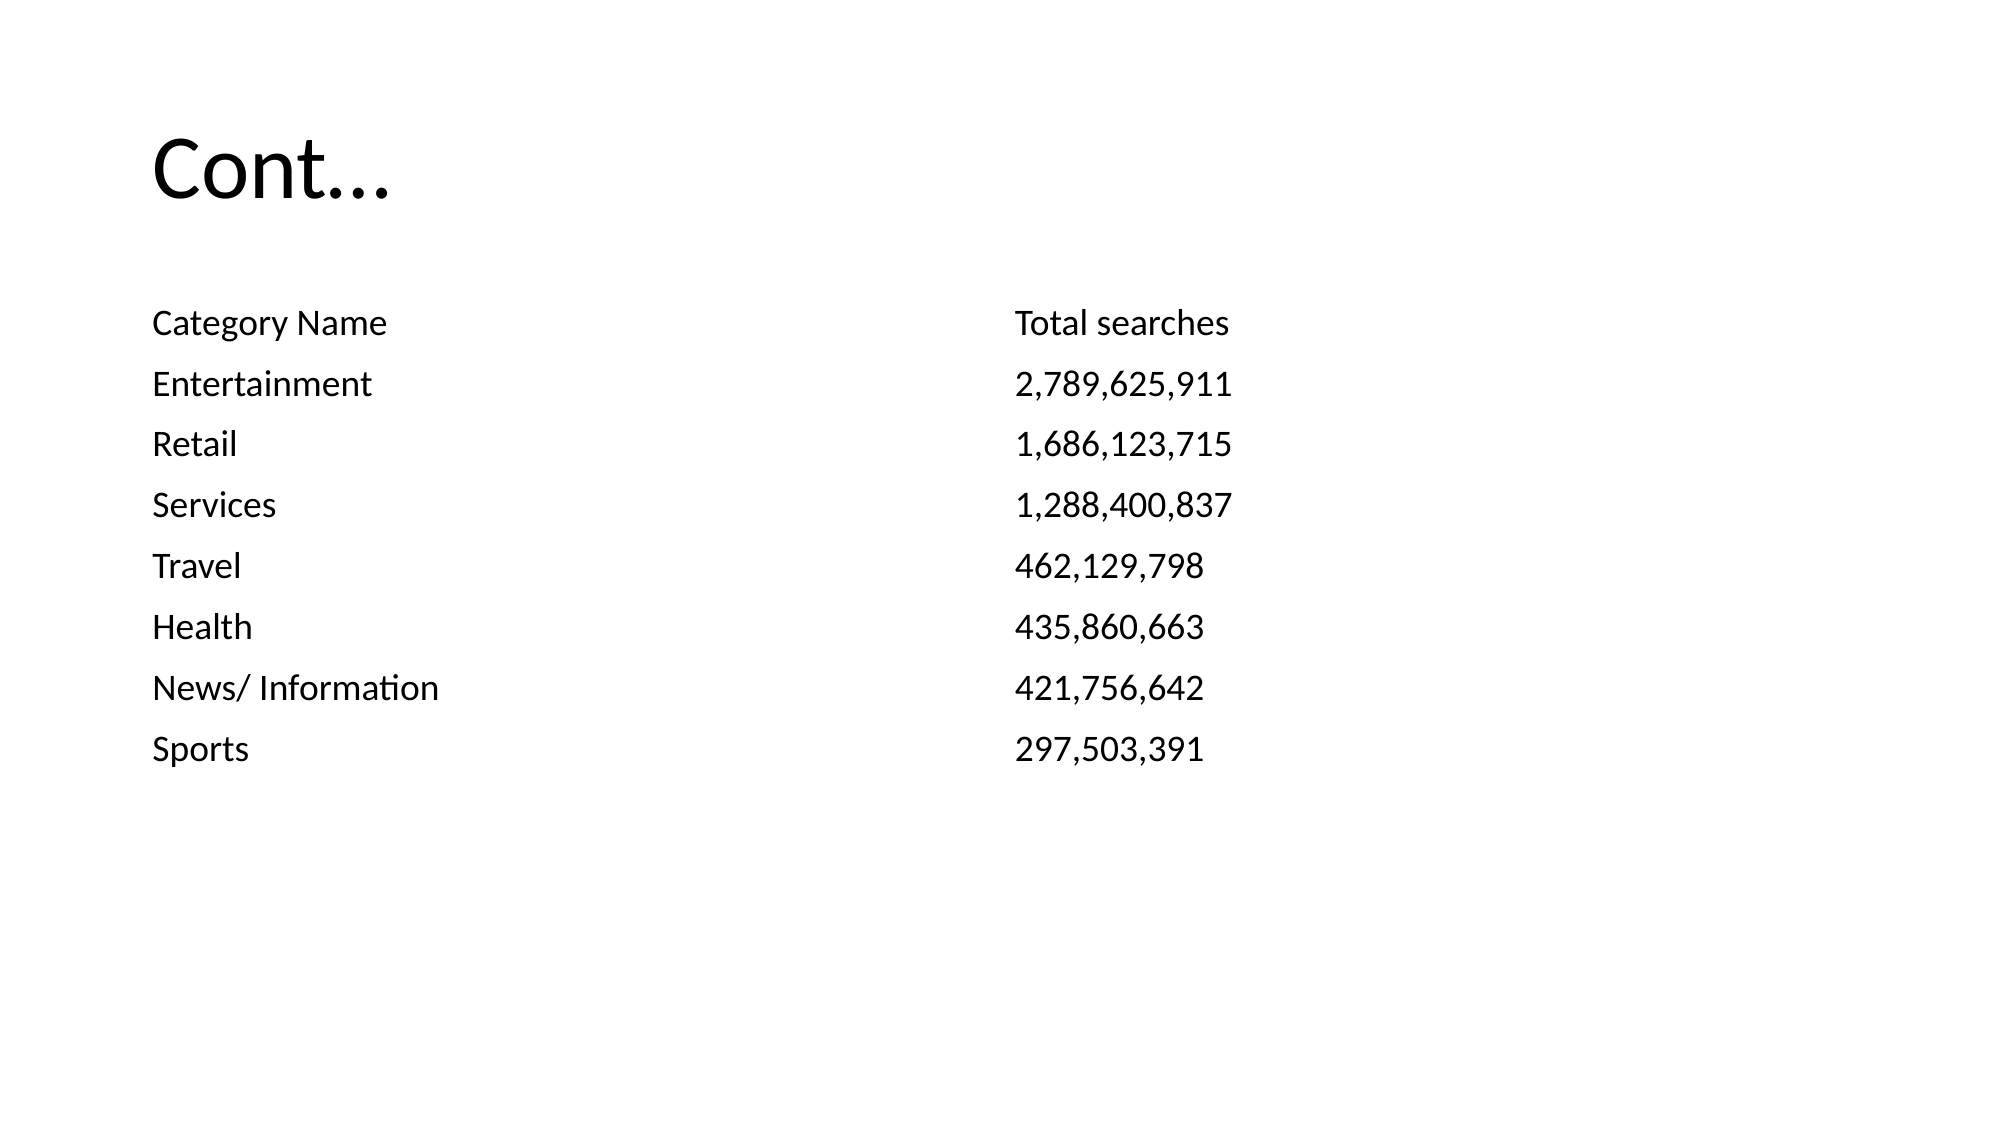

# Cont…
| Category Name | Total searches |
| --- | --- |
| Entertainment | 2,789,625,911 |
| Retail | 1,686,123,715 |
| Services | 1,288,400,837 |
| Travel | 462,129,798 |
| Health | 435,860,663 |
| News/ Information | 421,756,642 |
| Sports | 297,503,391 |